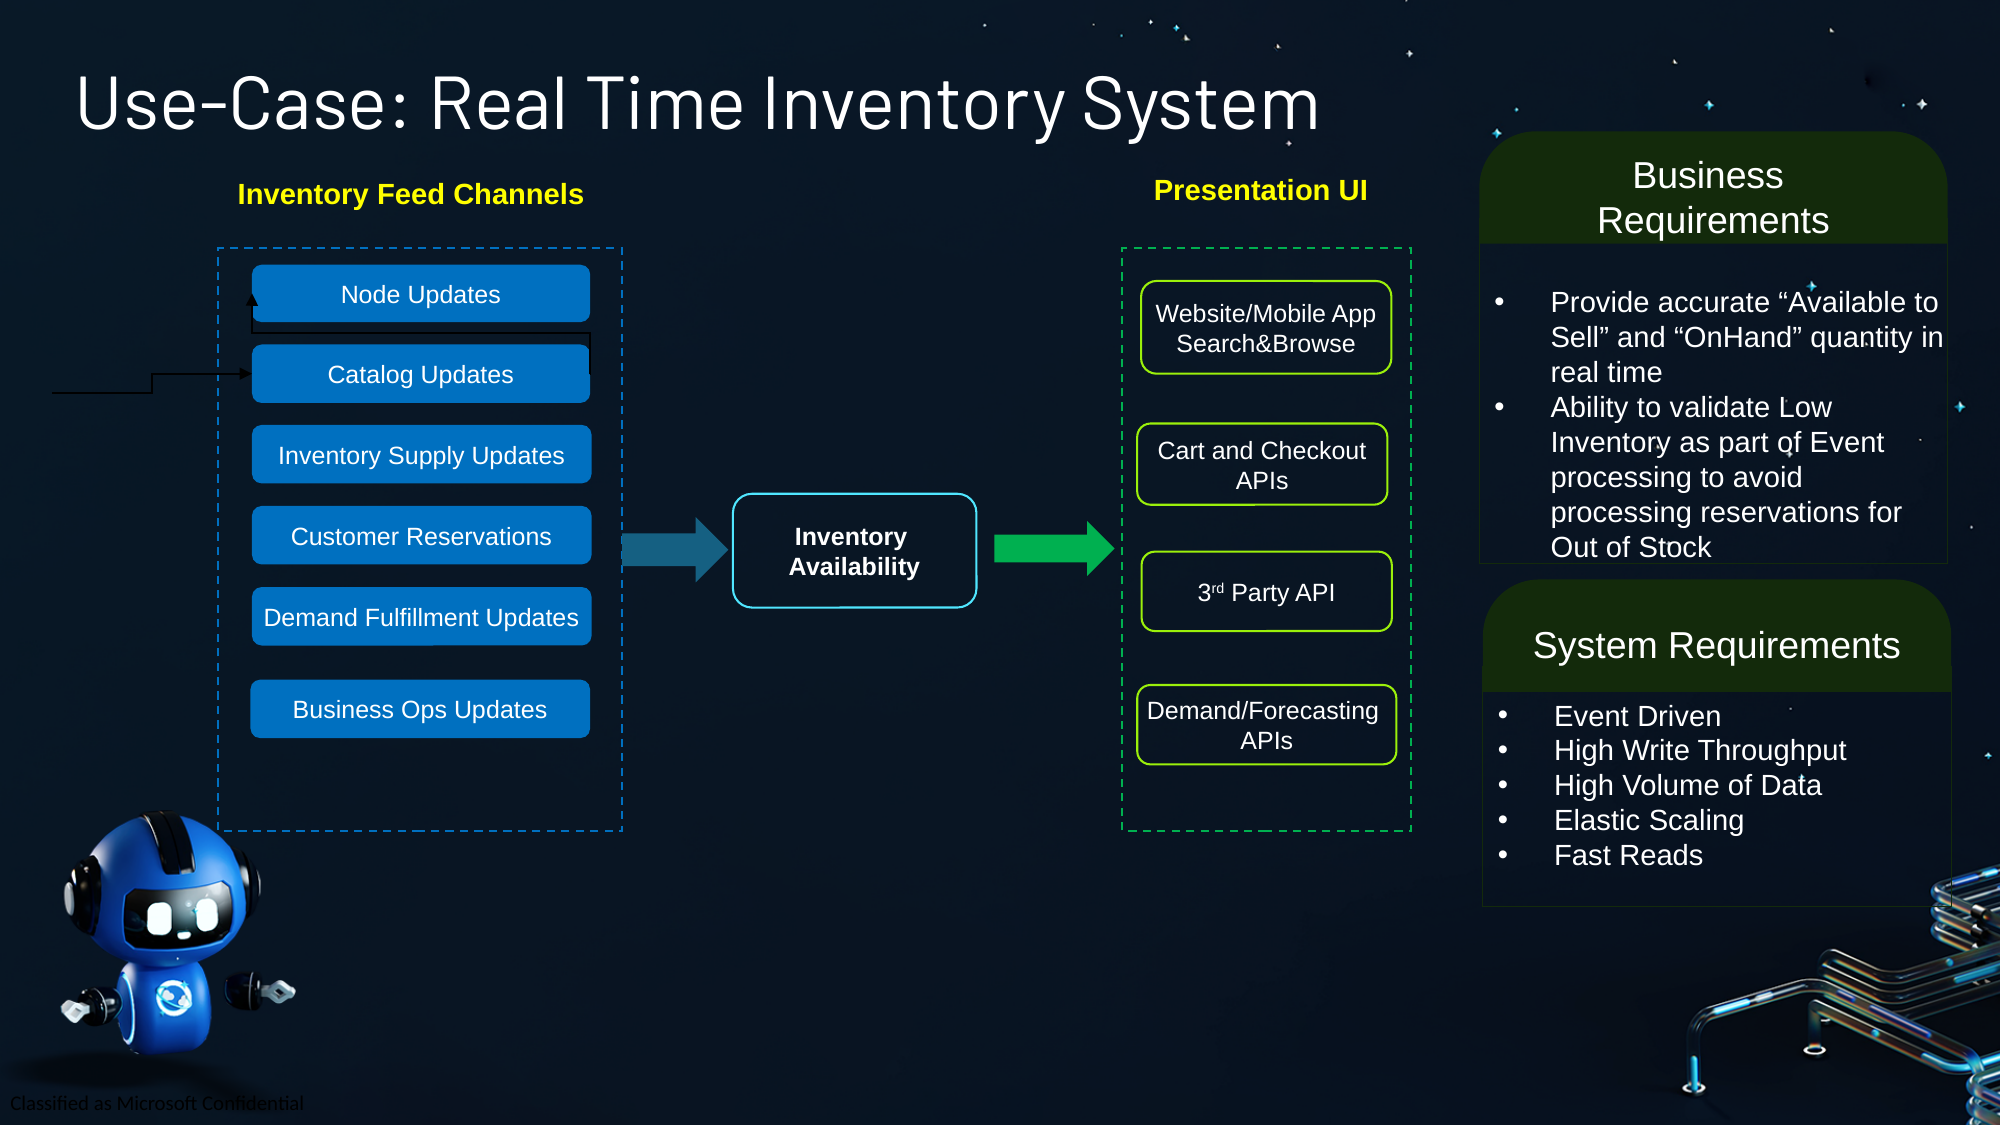

# Use-Case: Real Time Inventory System
Business
Requirements

Provide accurate “Available to Sell” and “OnHand” quantity in real time
Ability to validate Low Inventory as part of Event processing to avoid processing reservations for Out of Stock
Presentation UI
Inventory Feed Channels

Node Updates
Website/Mobile App Search&Browse
Catalog Updates
Cart and Checkout APIs
Inventory Supply Updates
Inventory
Availability
Customer Reservations

3rd Party API
Demand Fulfillment Updates
Business Ops Updates
Demand/Forecasting  APIs
System Requirements
Event Driven
High Write Throughput
High Volume of Data
Elastic Scaling
Fast Reads